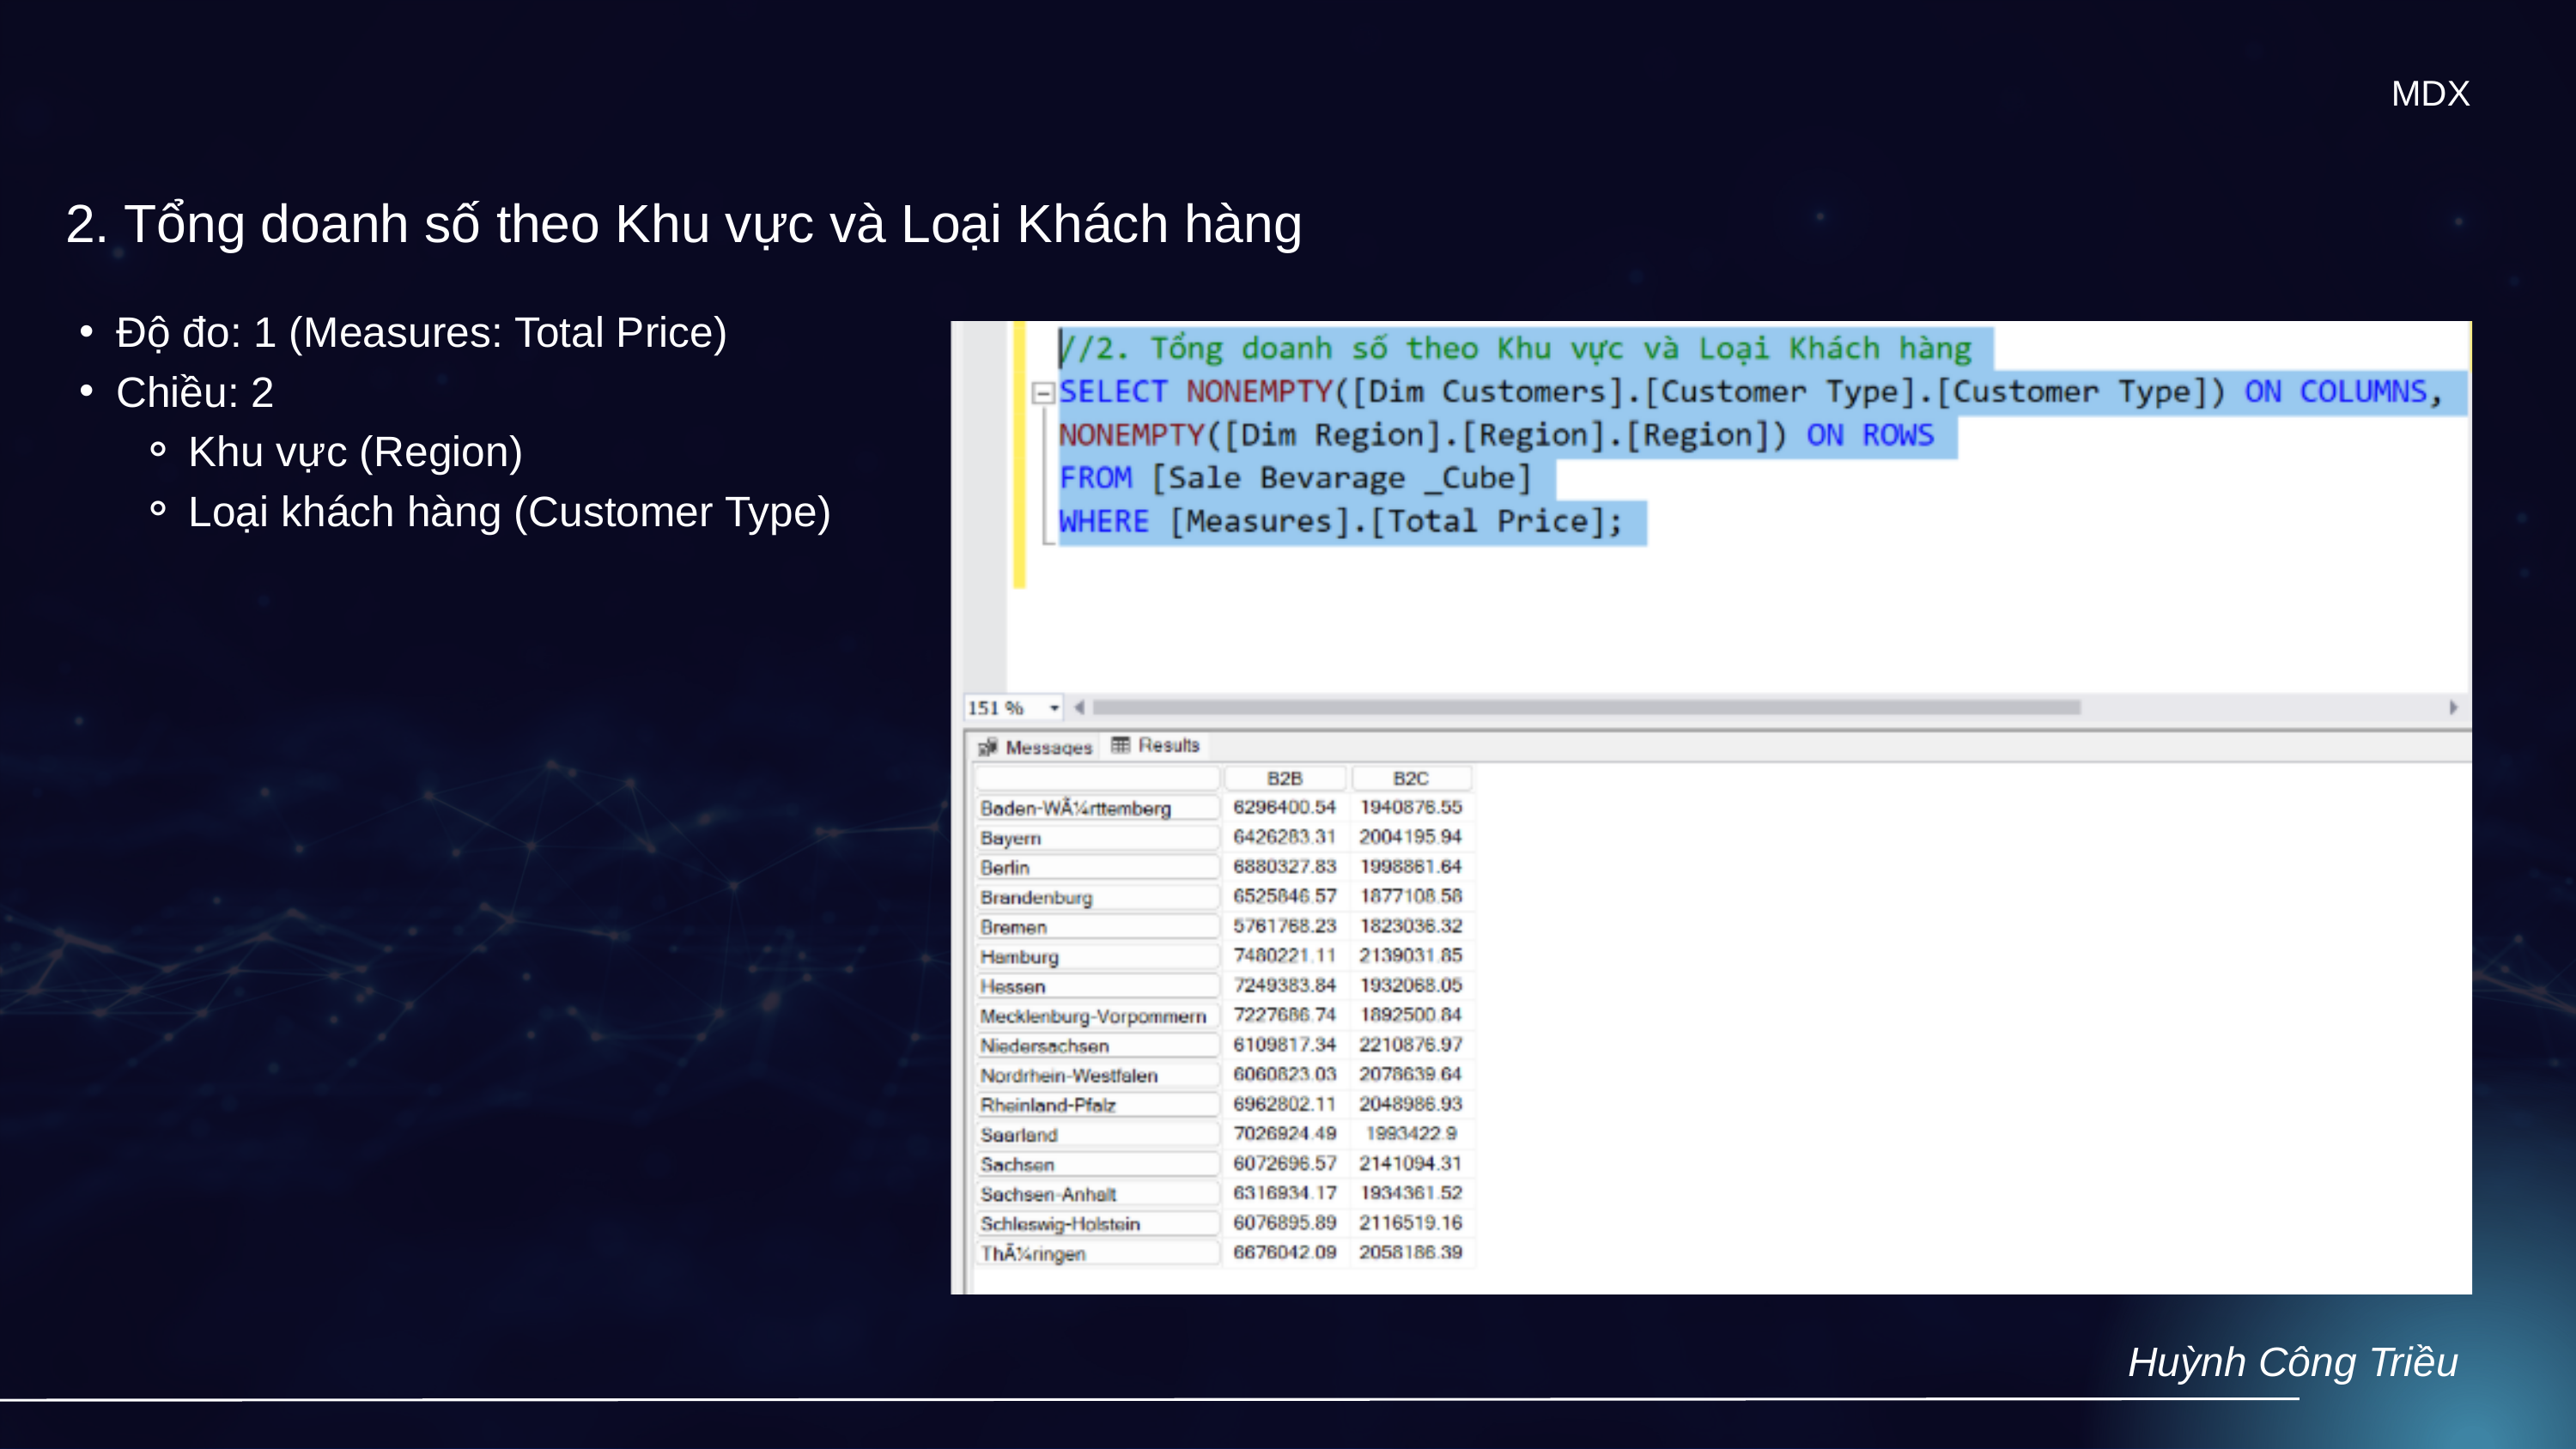

MDX
2. Tổng doanh số theo Khu vực và Loại Khách hàng
Độ đo: 1 (Measures: Total Price)
Chiều: 2
Khu vực (Region)
Loại khách hàng (Customer Type)

Huỳnh Công Triều